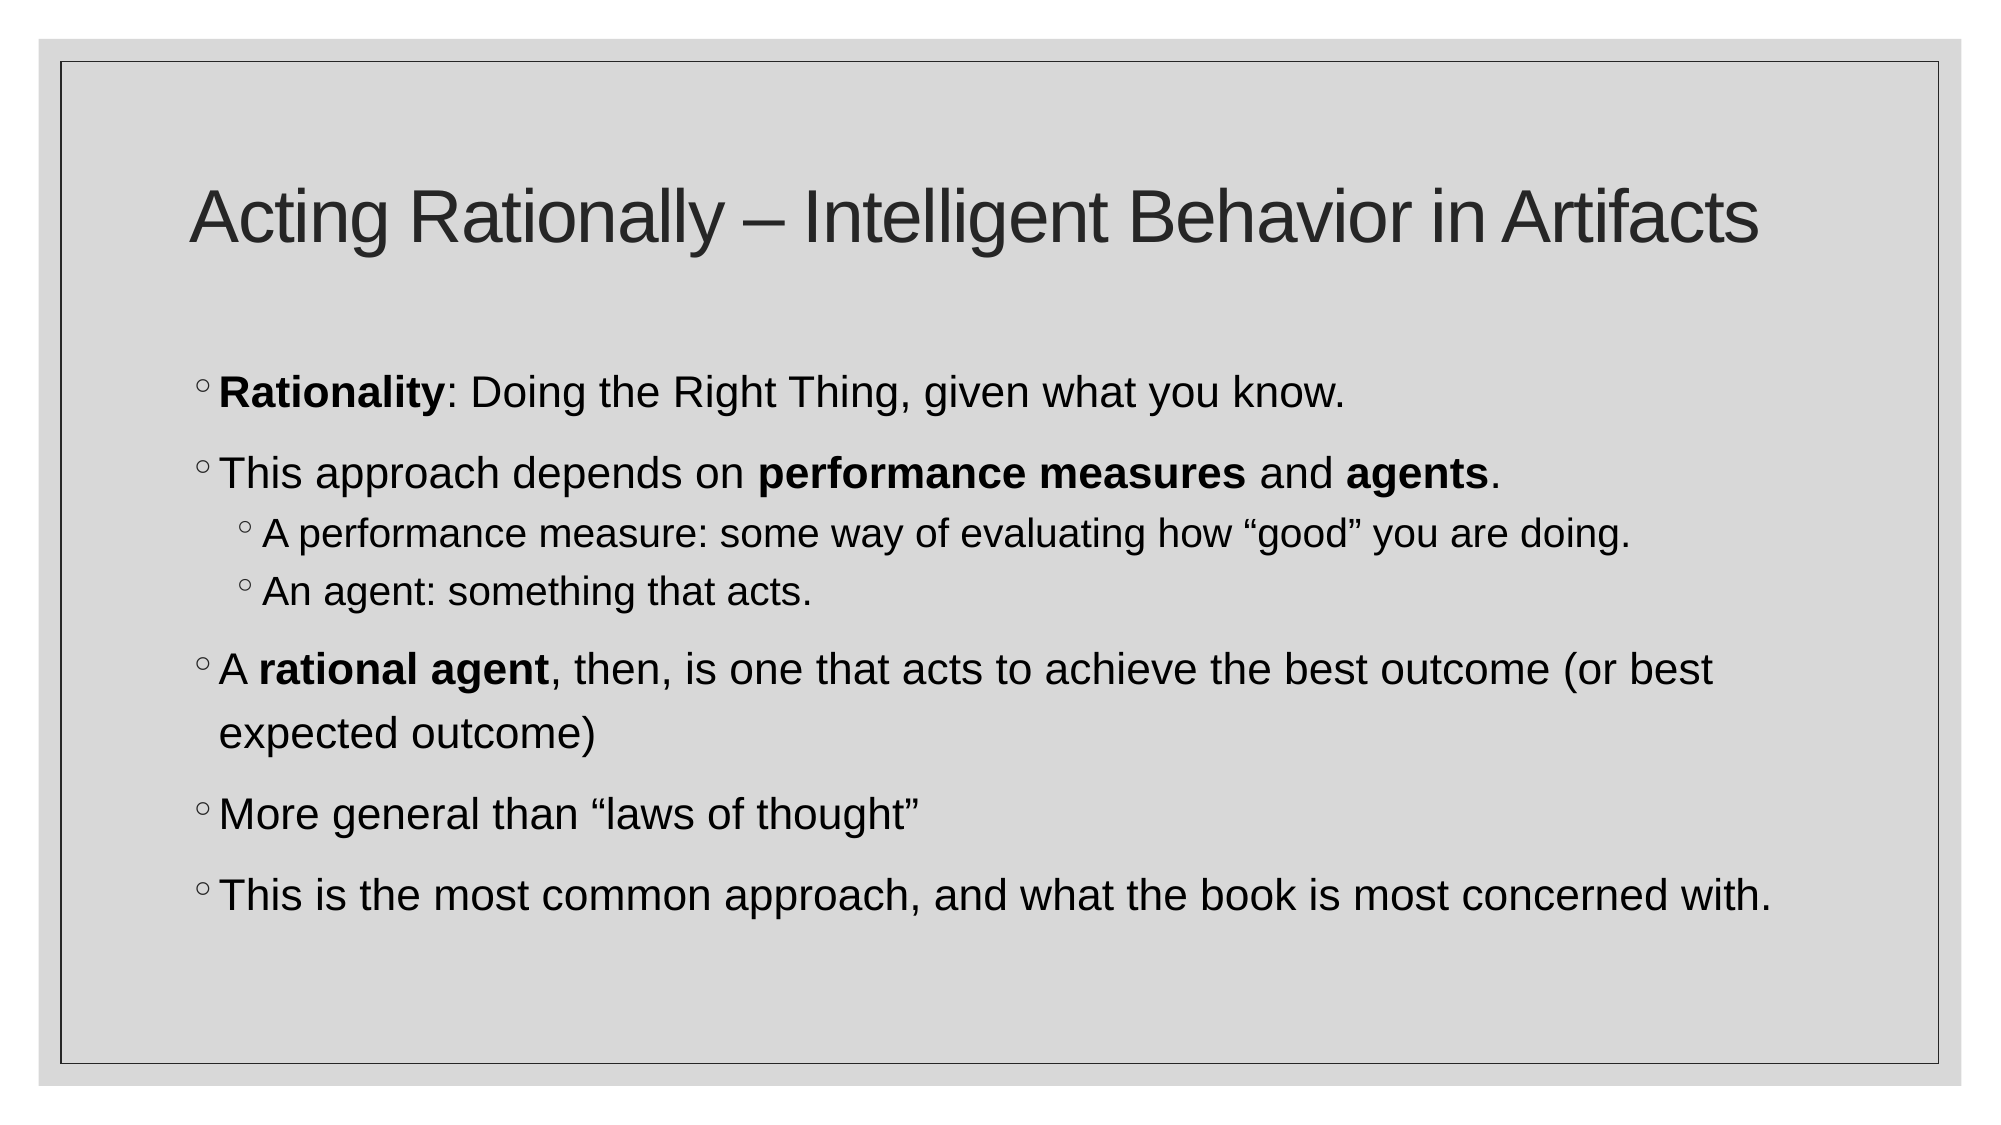

# Acting Rationally – Intelligent Behavior in Artifacts
Rationality: Doing the Right Thing, given what you know.
This approach depends on performance measures and agents.
A performance measure: some way of evaluating how “good” you are doing.
An agent: something that acts.
A rational agent, then, is one that acts to achieve the best outcome (or best expected outcome)
More general than “laws of thought”
This is the most common approach, and what the book is most concerned with.